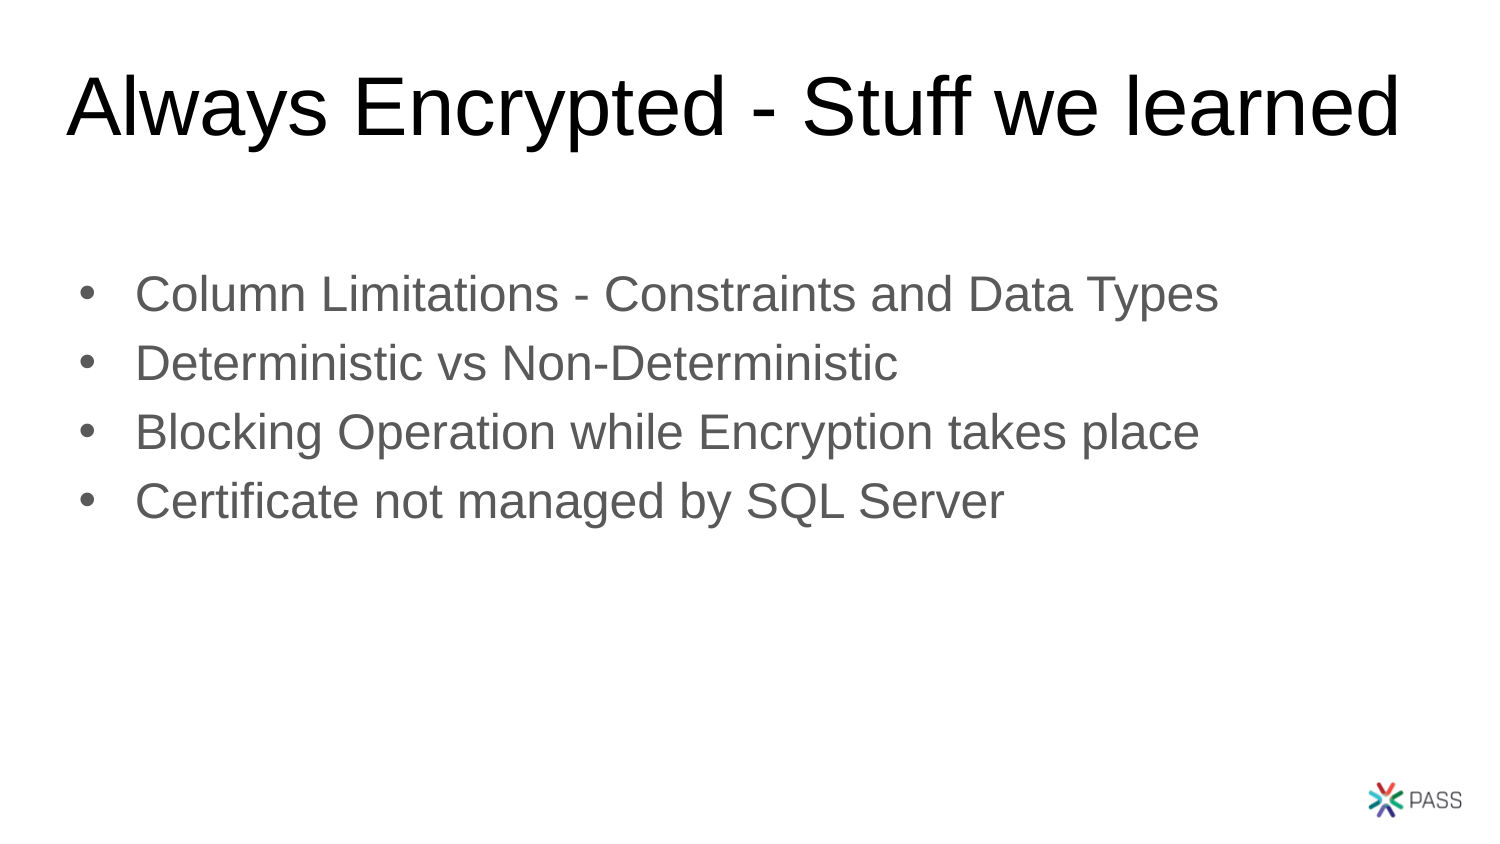

# Always Encrypted - Stuff we learned
Column Limitations - Constraints and Data Types
Deterministic vs Non-Deterministic
Blocking Operation while Encryption takes place
Certificate not managed by SQL Server